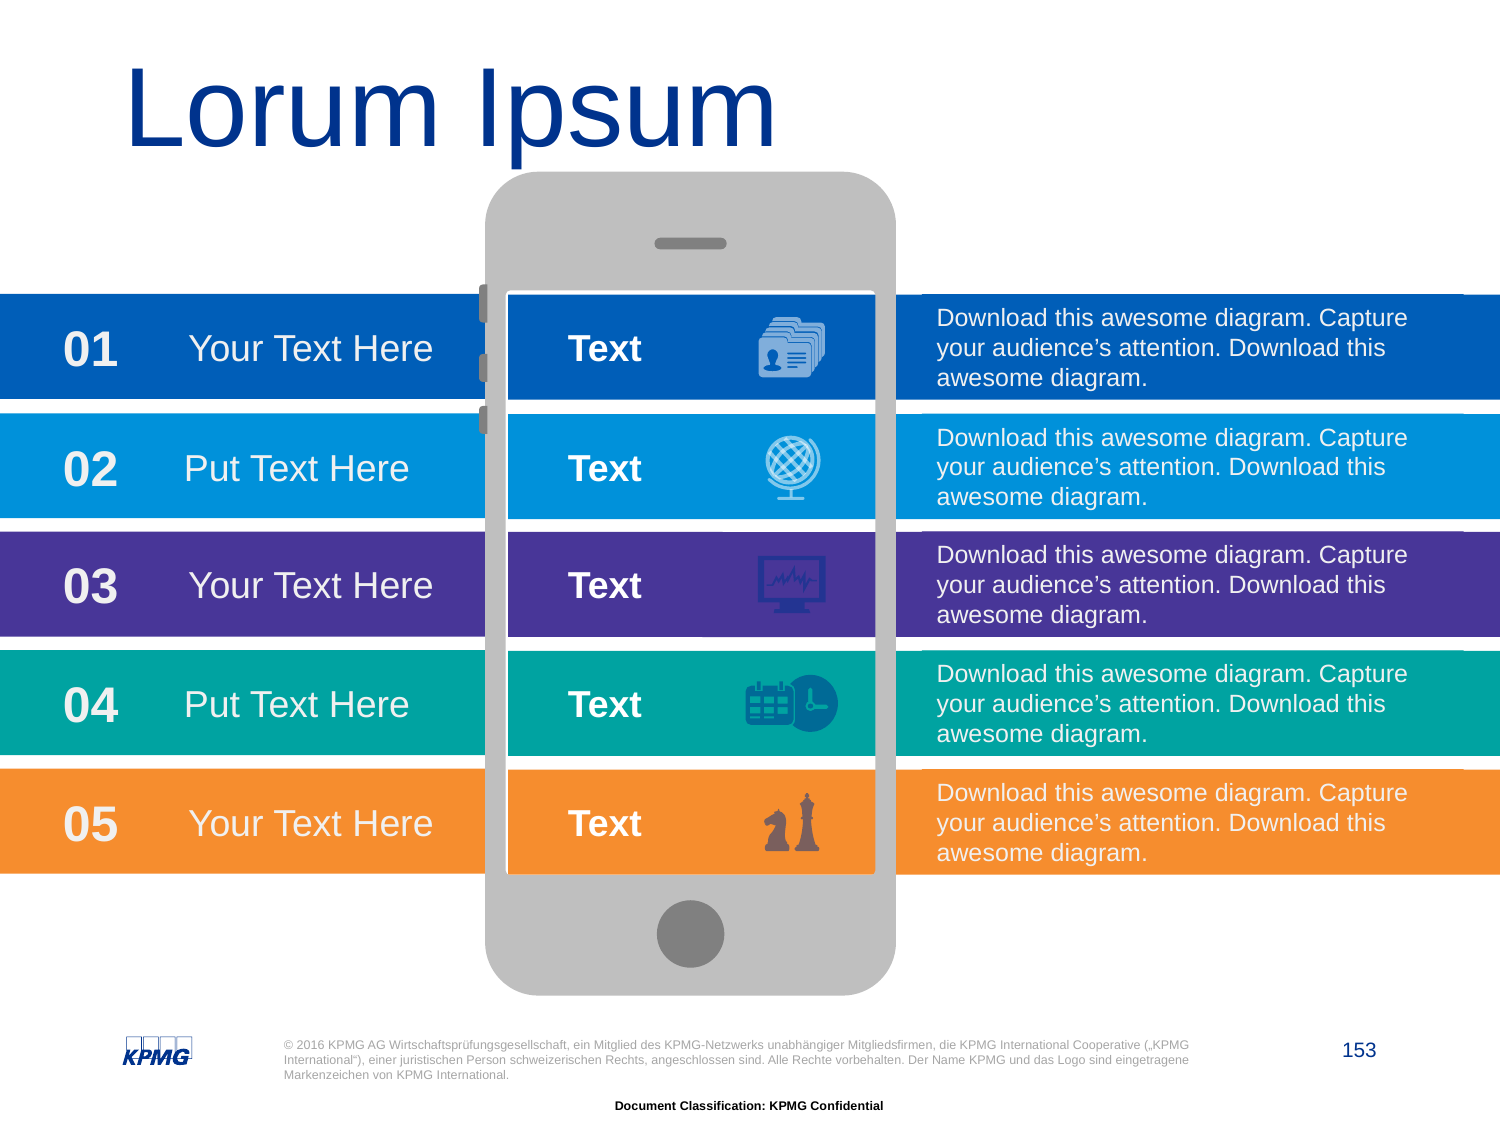

# Lorum Ipsum

01
Your Text Here
Download this awesome diagram. Capture your audience’s attention. Download this awesome diagram.

Text

02
Put Text Here
Download this awesome diagram. Capture your audience’s attention. Download this awesome diagram.

Text
Download this awesome diagram. Capture your audience’s attention. Download this awesome diagram.

03
Your Text Here

Text

04
Put Text Here
Download this awesome diagram. Capture your audience’s attention. Download this awesome diagram.

Text

05
Your Text Here
Download this awesome diagram. Capture your audience’s attention. Download this awesome diagram.

Text